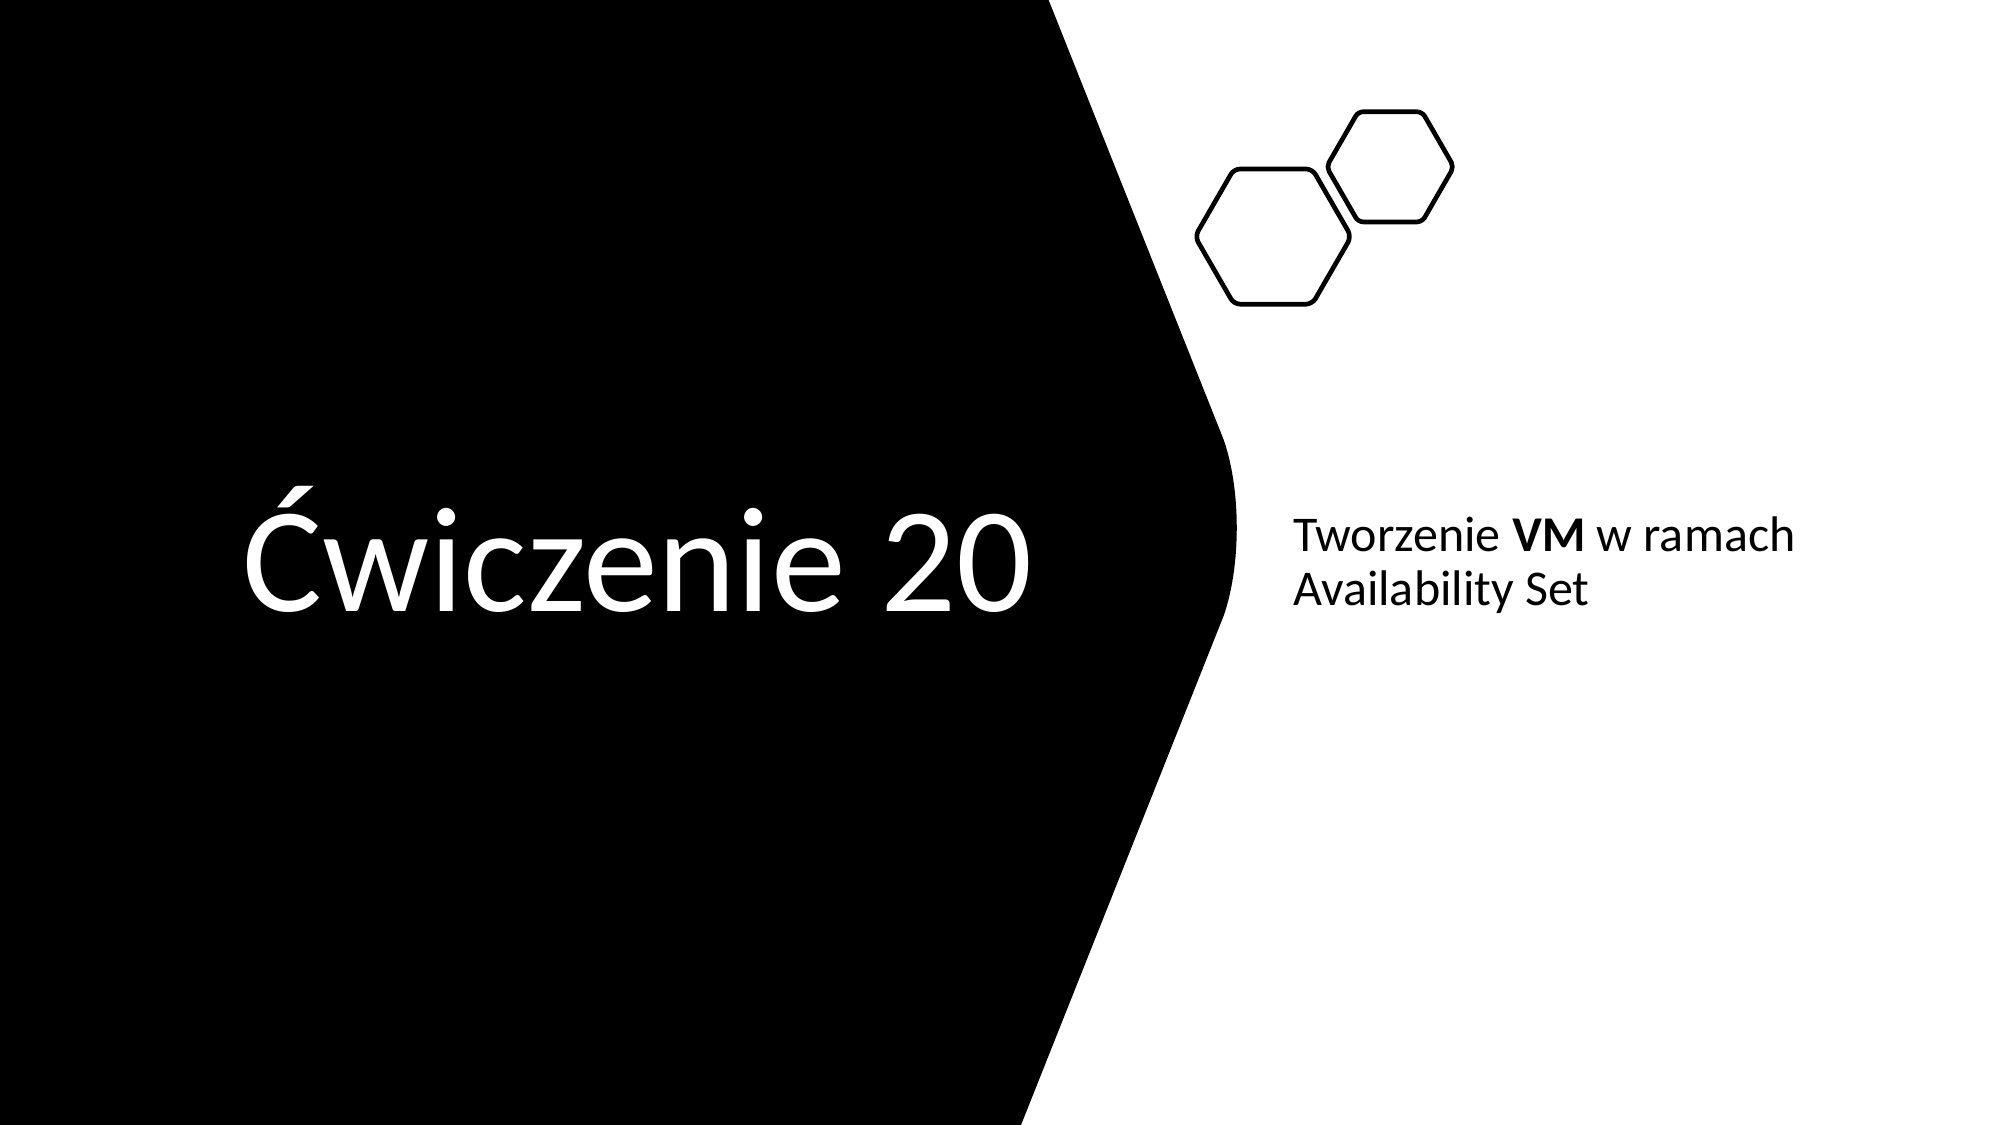

# Ćwiczenie 20
Tworzenie VM w ramach Availability Set